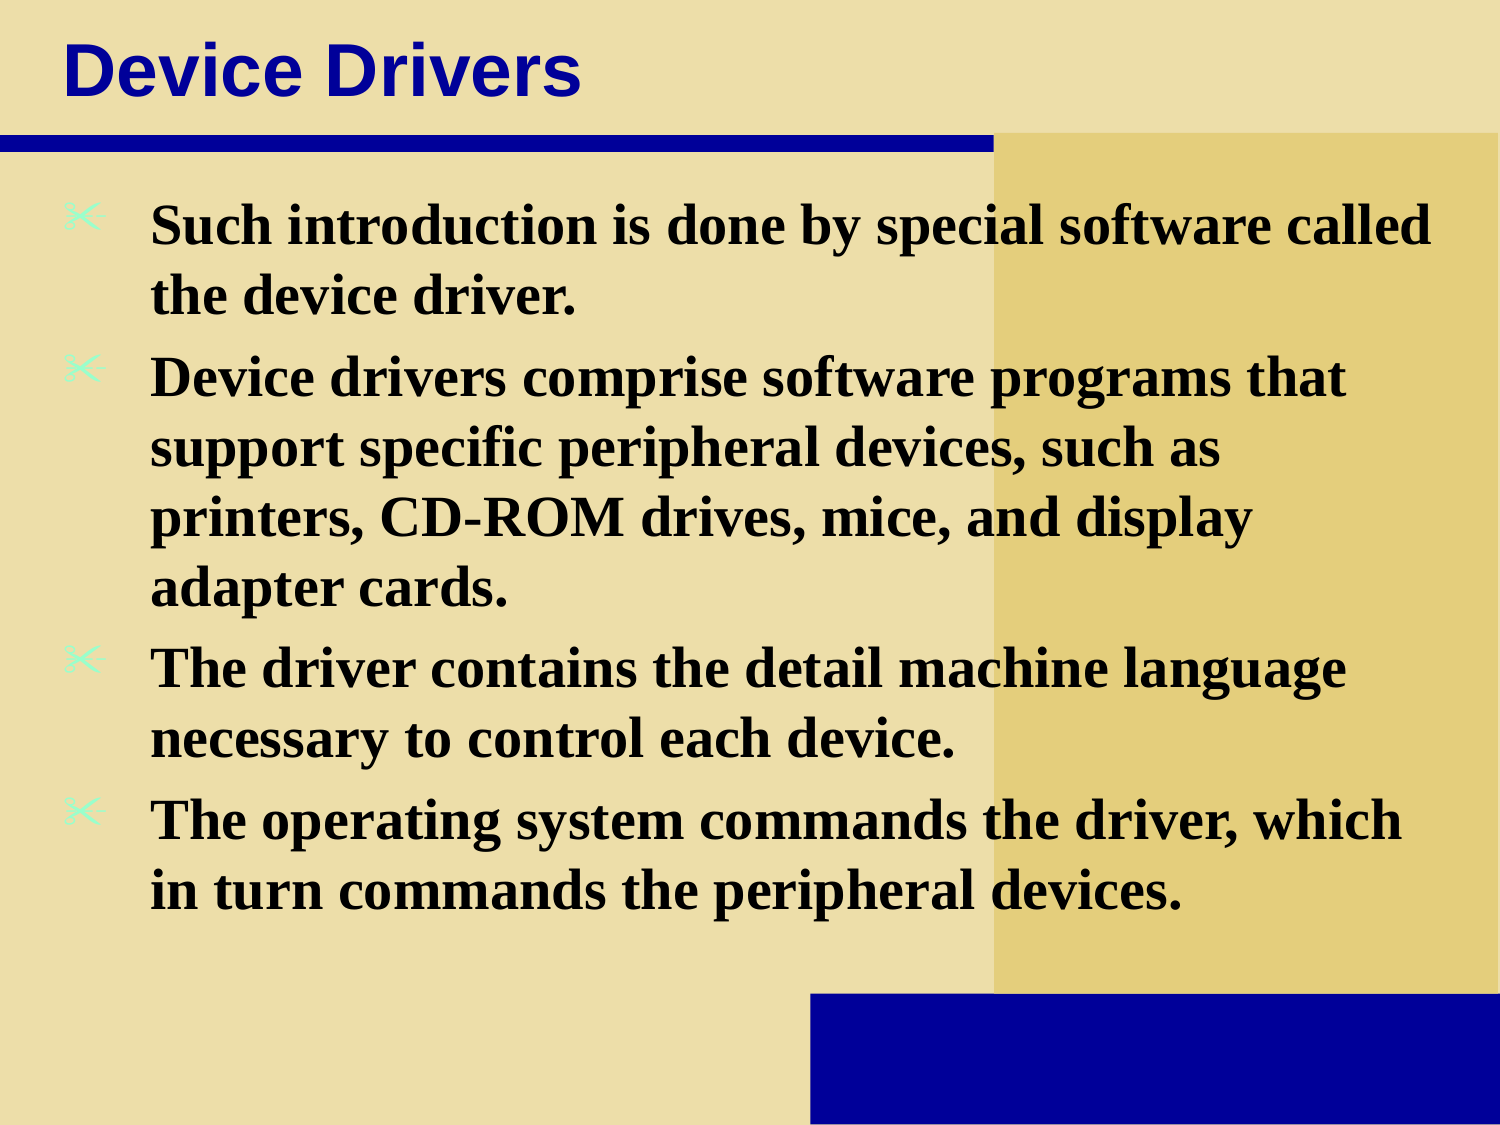

# Device Drivers
Such introduction is done by special software called the device driver.
Device drivers comprise software programs that support specific peripheral devices, such as printers, CD-ROM drives, mice, and display adapter cards.
The driver contains the detail machine language necessary to control each device.
The operating system commands the driver, which in turn commands the peripheral devices.